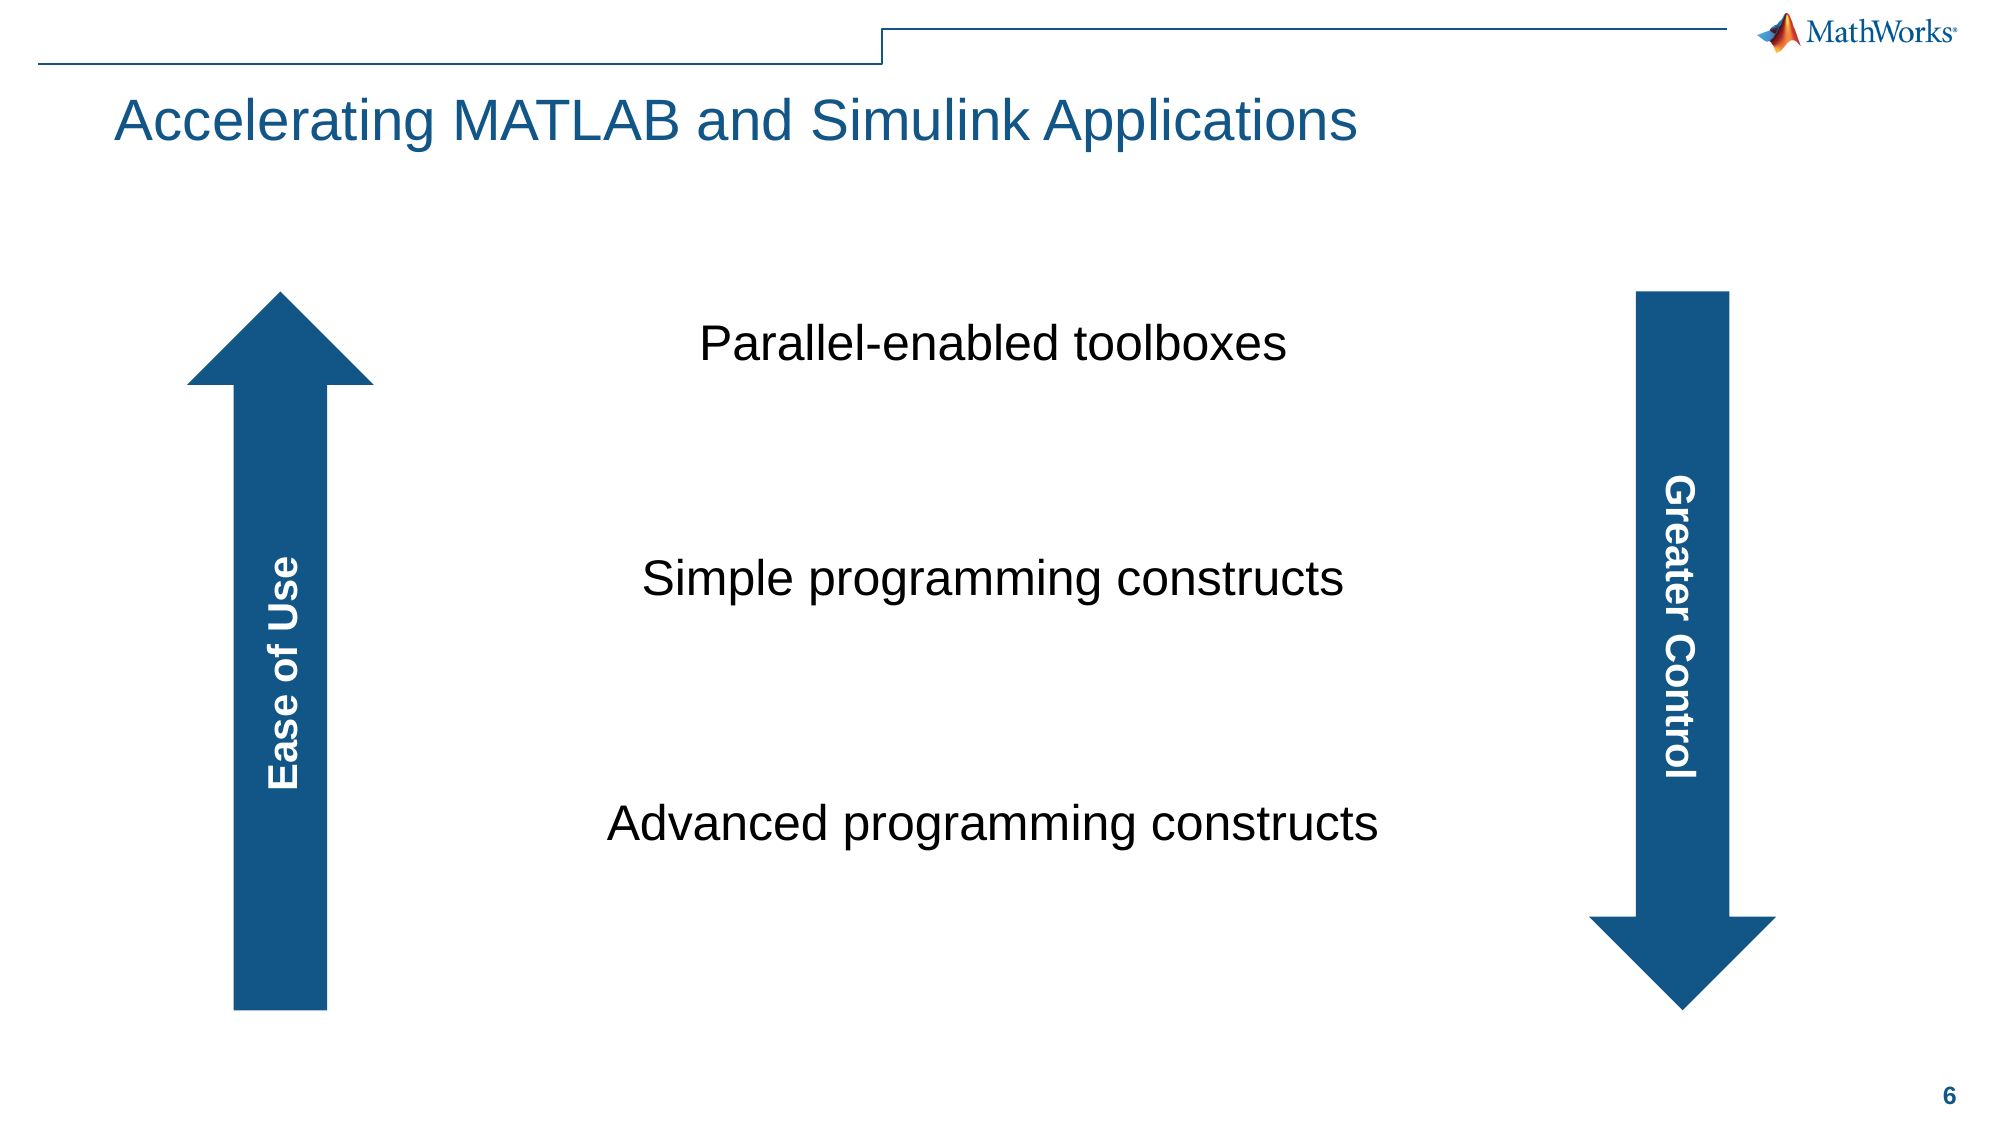

# Accelerating MATLAB and Simulink Applications
|  | Parallel-enabled toolboxes |  |
| --- | --- | --- |
|  | Simple programming constructs |  |
|  | Advanced programming constructs |  |
Ease of Use
Greater Control